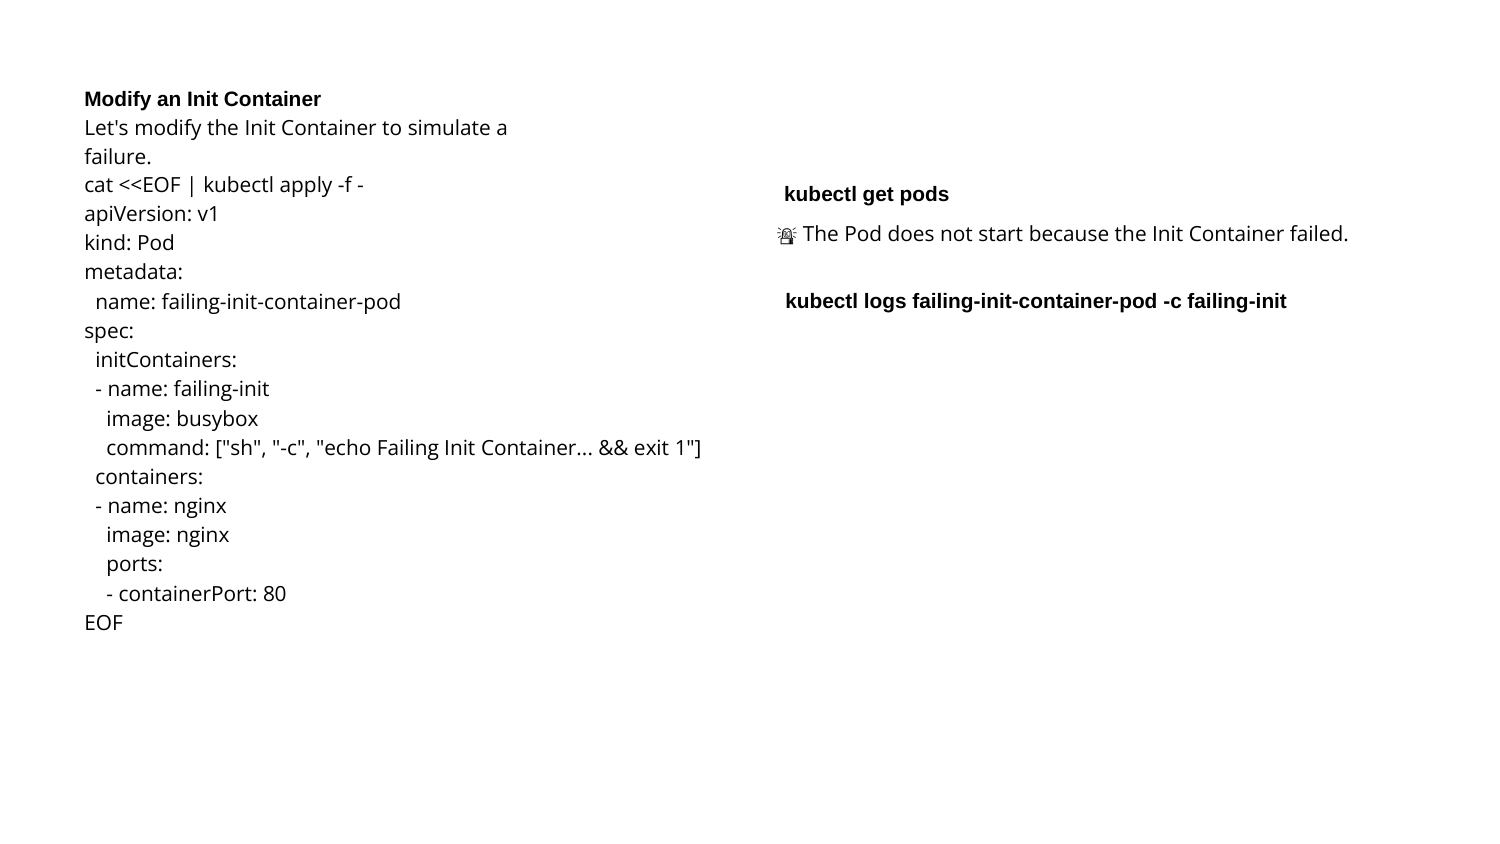

Modify an Init Container
Let's modify the Init Container to simulate a failure.
cat <<EOF | kubectl apply -f -
apiVersion: v1
kind: Pod
metadata:
  name: failing-init-container-pod
spec:
  initContainers:
  - name: failing-init
    image: busybox
    command: ["sh", "-c", "echo Failing Init Container... && exit 1"]
  containers:
  - name: nginx
    image: nginx
    ports:
    - containerPort: 80
EOF
kubectl get pods
🚨 The Pod does not start because the Init Container failed.
kubectl logs failing-init-container-pod -c failing-init